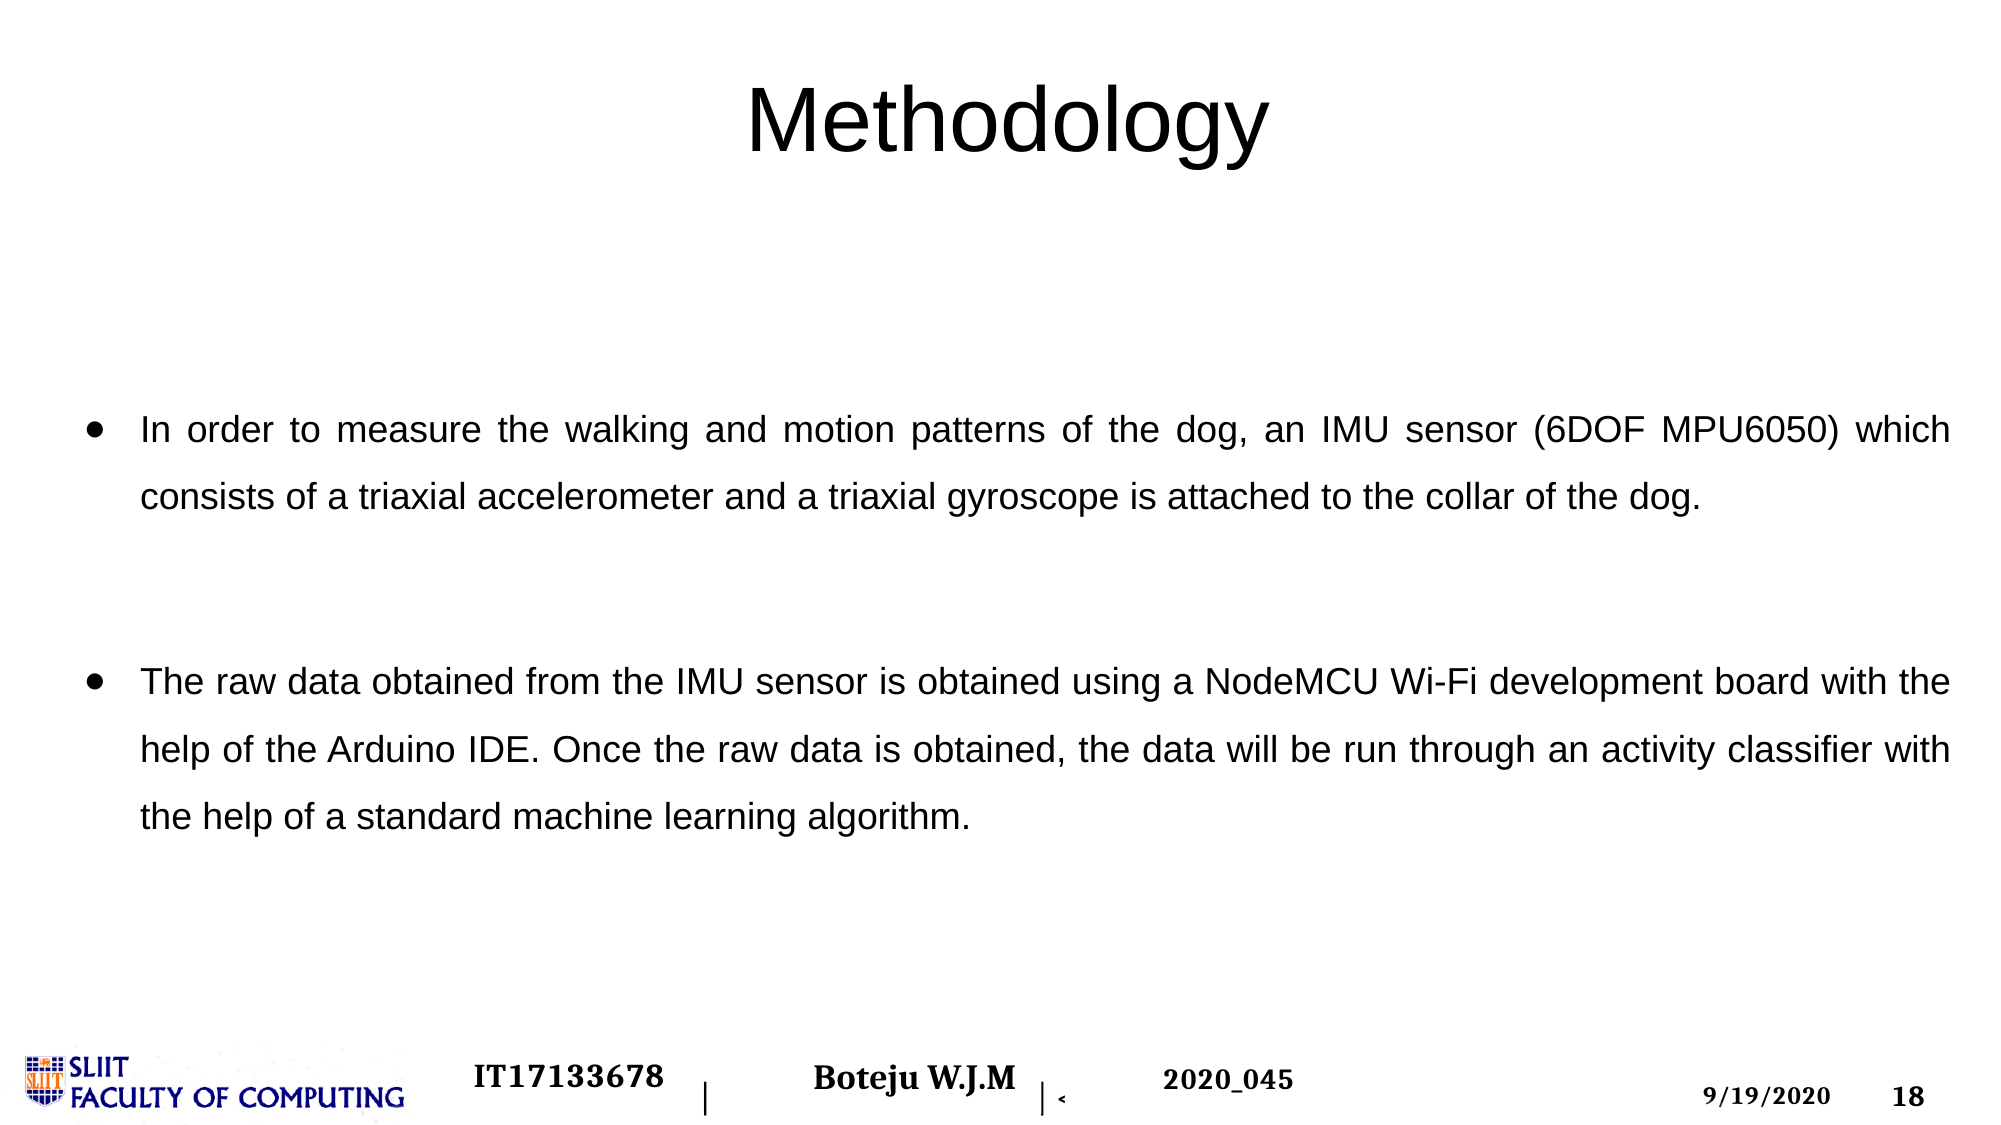

# Methodology

In order to measure the walking and motion patterns of the dog, an IMU sensor (6DOF MPU6050) which consists of a triaxial accelerometer and a triaxial gyroscope is attached to the collar of the dog.

The raw data obtained from the IMU sensor is obtained using a NodeMCU Wi-Fi development board with the help of the Arduino IDE. Once the raw data is obtained, the data will be run through an activity classifier with the help of a standard machine learning algorithm.

IT17133678
Boteju W.J.M
2020_045